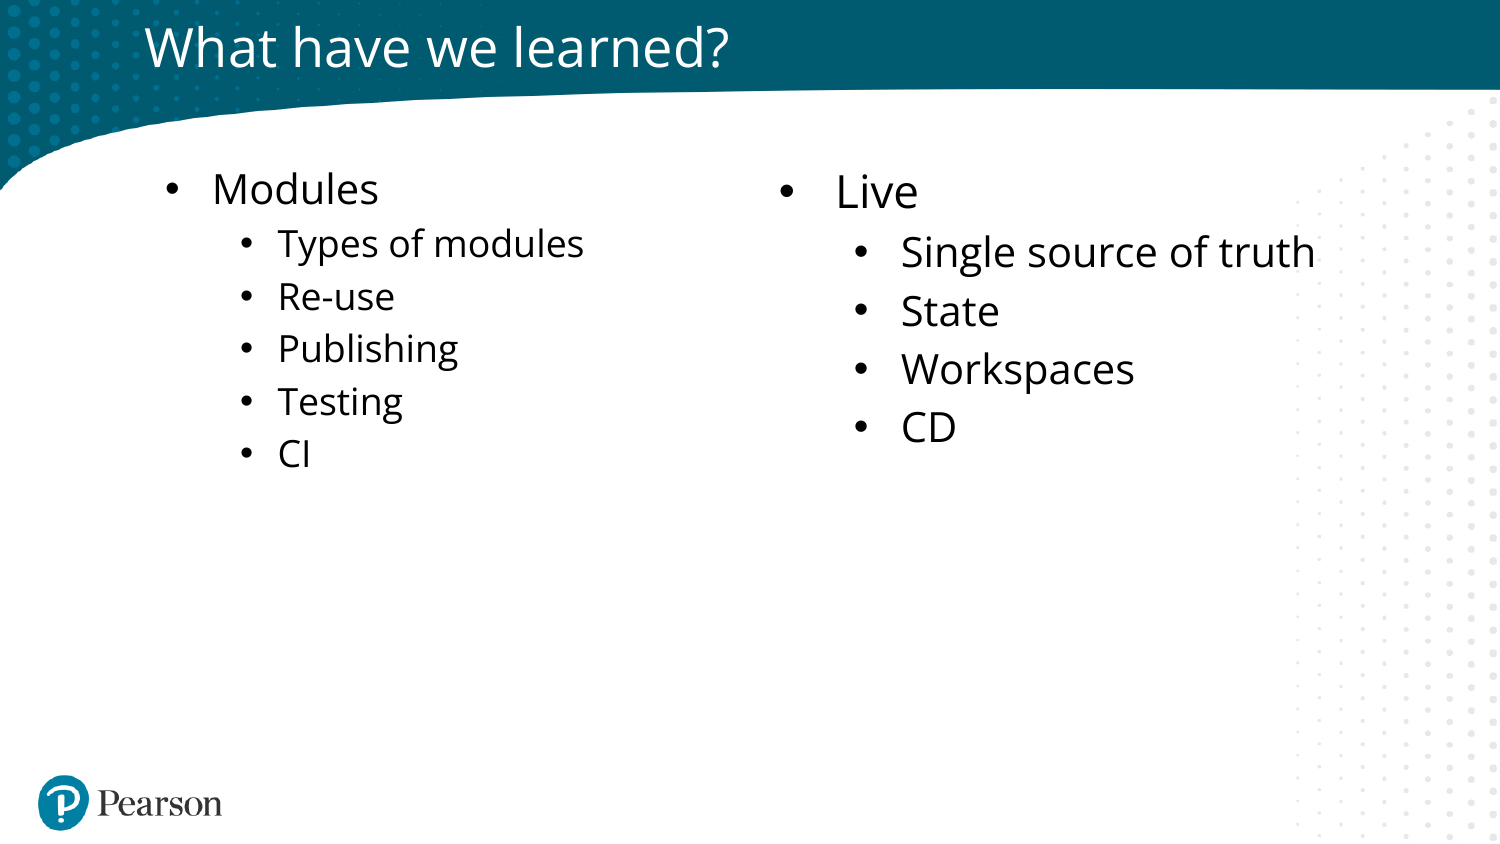

# What have we learned?
Modules
Types of modules
Re-use
Publishing
Testing
CI

Live
Single source of truth
State
Workspaces
CD